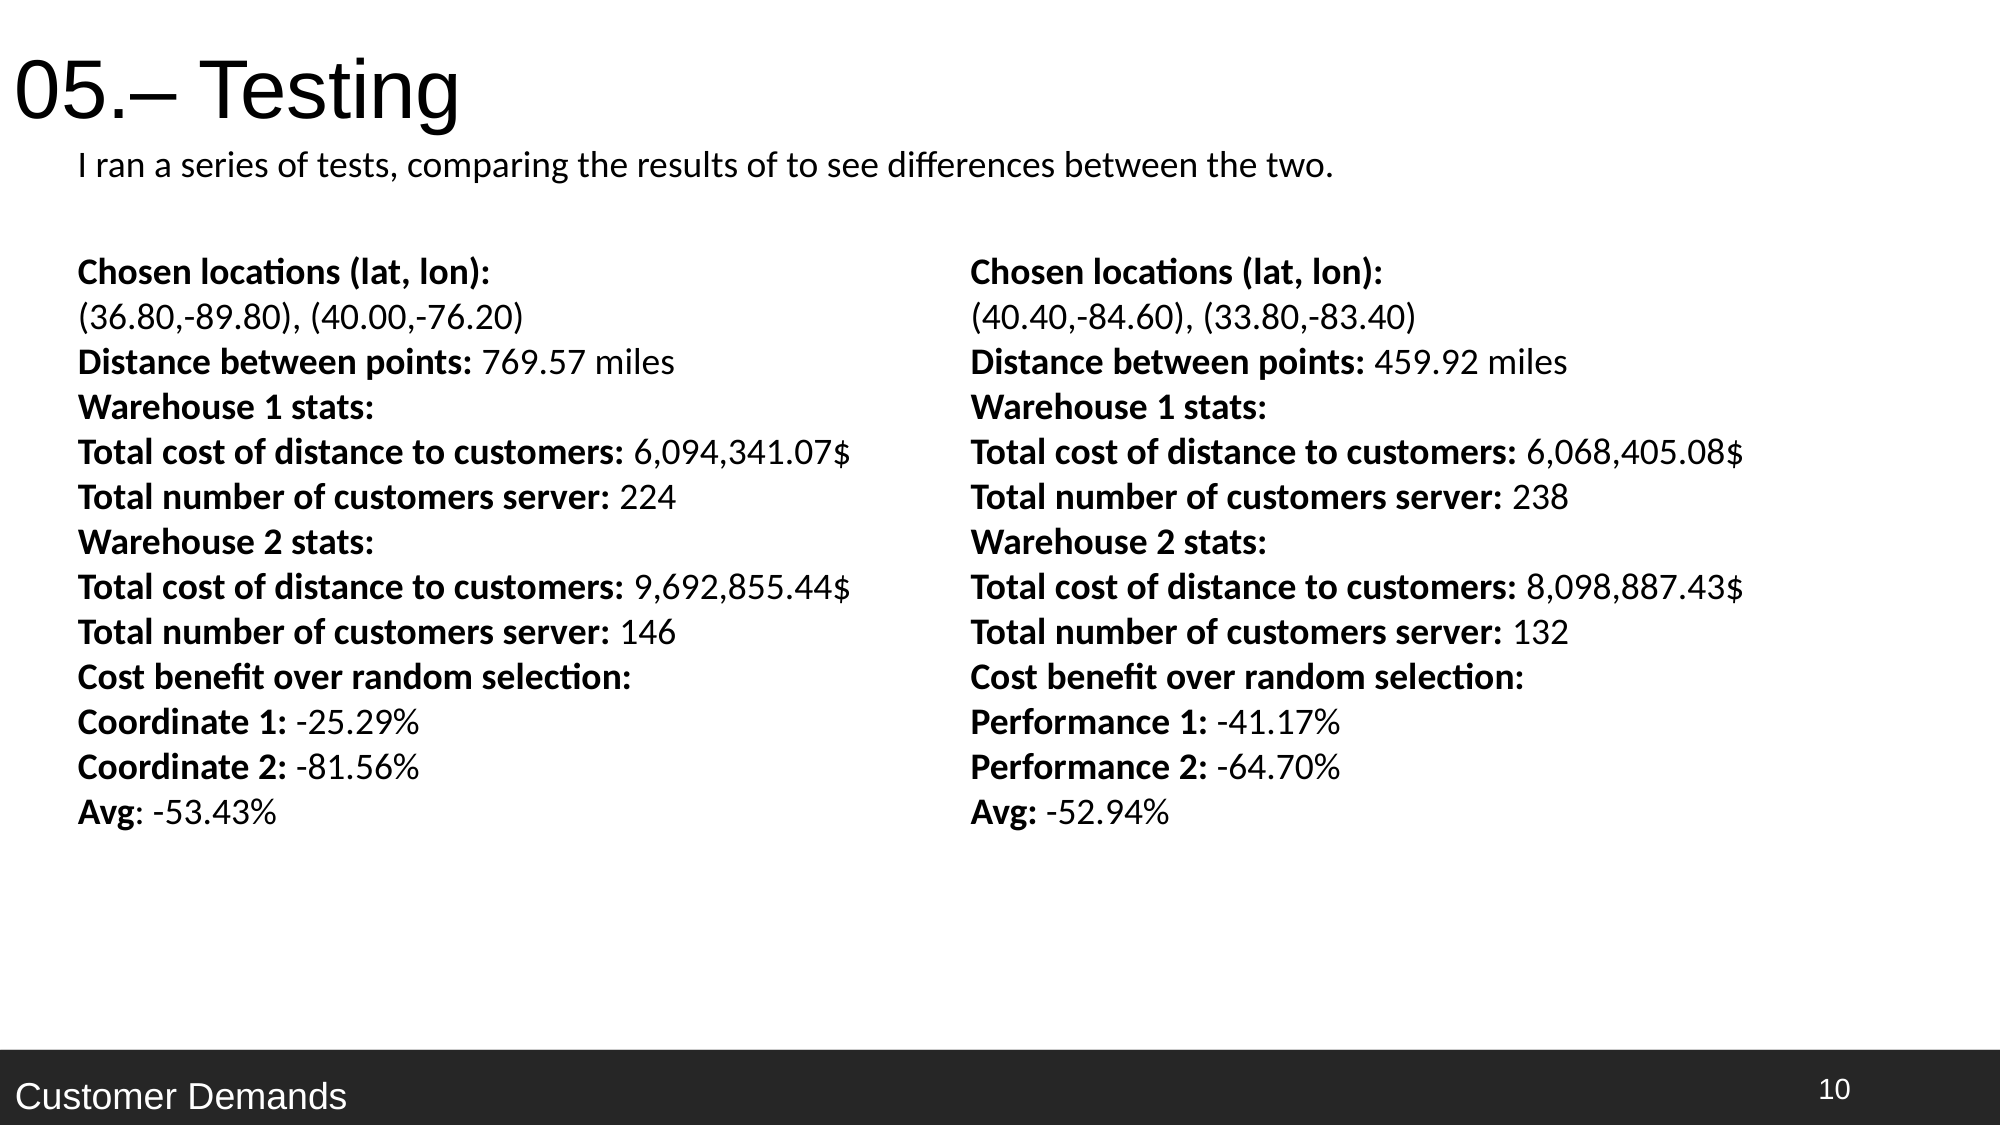

05.– Testing
I ran a series of tests, comparing the results of to see differences between the two.
Chosen locations (lat, lon):
(40.40,-84.60), (33.80,-83.40)
Distance between points: 459.92 miles
Warehouse 1 stats:
Total cost of distance to customers: 6,068,405.08$
Total number of customers server: 238
Warehouse 2 stats:
Total cost of distance to customers: 8,098,887.43$
Total number of customers server: 132
Cost benefit over random selection:
Performance 1: -41.17%
Performance 2: -64.70%
Avg: -52.94%
Chosen locations (lat, lon):
(36.80,-89.80), (40.00,-76.20)
Distance between points: 769.57 miles
Warehouse 1 stats:
Total cost of distance to customers: 6,094,341.07$
Total number of customers server: 224
Warehouse 2 stats:
Total cost of distance to customers: 9,692,855.44$
Total number of customers server: 146
Cost benefit over random selection:
Coordinate 1: -25.29%
Coordinate 2: -81.56%
Avg: -53.43%
10
Customer Demands